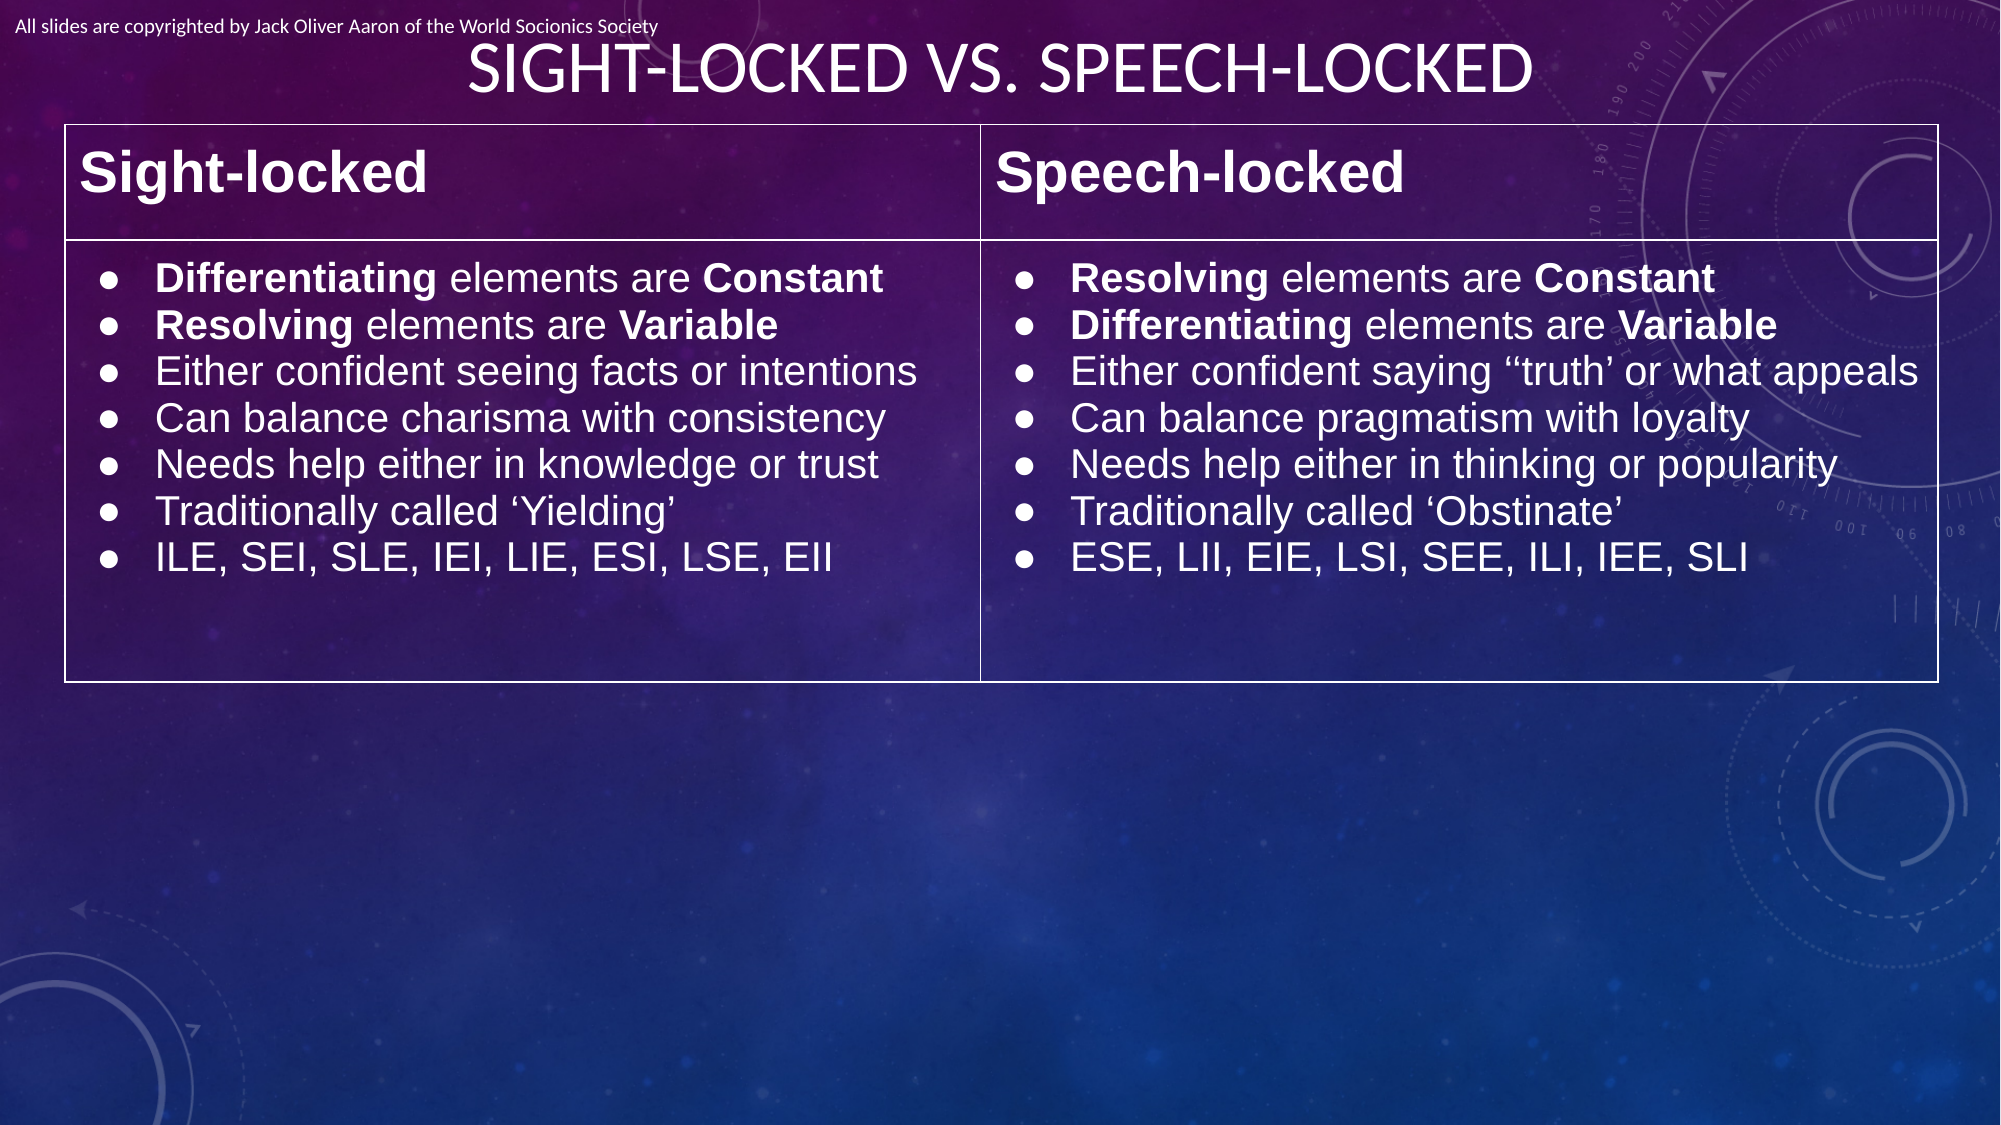

All slides are copyrighted by Jack Oliver Aaron of the World Socionics Society
# SIGHT-LOCKED VS. SPEECH-LOCKED
| Sight-locked | Speech-locked |
| --- | --- |
| Differentiating elements are Constant Resolving elements are Variable Either confident seeing facts or intentions Can balance charisma with consistency Needs help either in knowledge or trust Traditionally called ‘Yielding’ ILE, SEI, SLE, IEI, LIE, ESI, LSE, EII | Resolving elements are Constant Differentiating elements are Variable Either confident saying ‘‘truth’ or what appeals Can balance pragmatism with loyalty Needs help either in thinking or popularity Traditionally called ‘Obstinate’ ESE, LII, EIE, LSI, SEE, ILI, IEE, SLI |